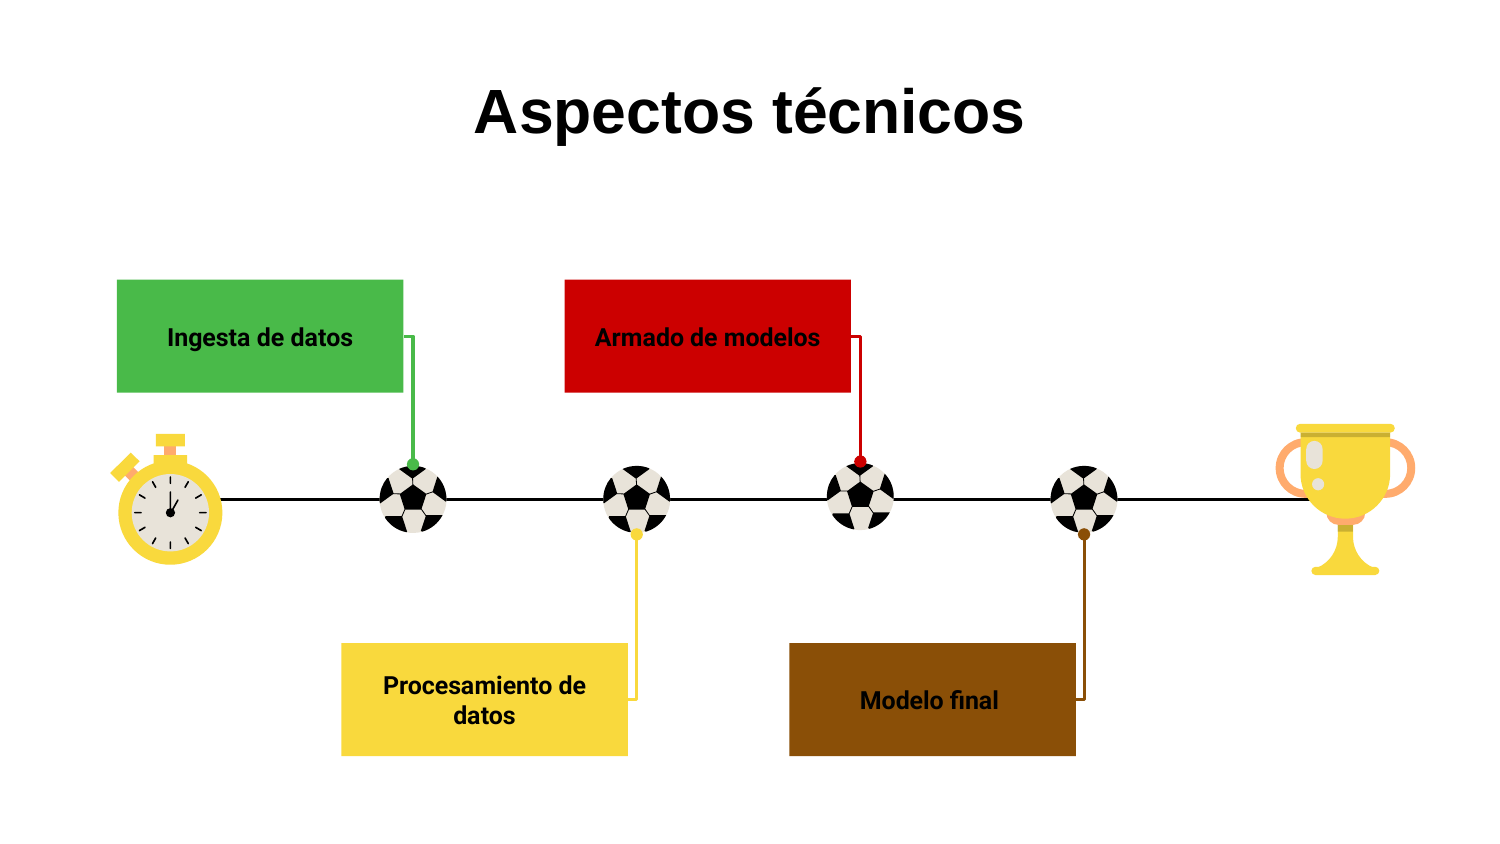

Aspectos técnicos

Armado de modelos

Ingesta de datos

Procesamiento de datos

Modelo final